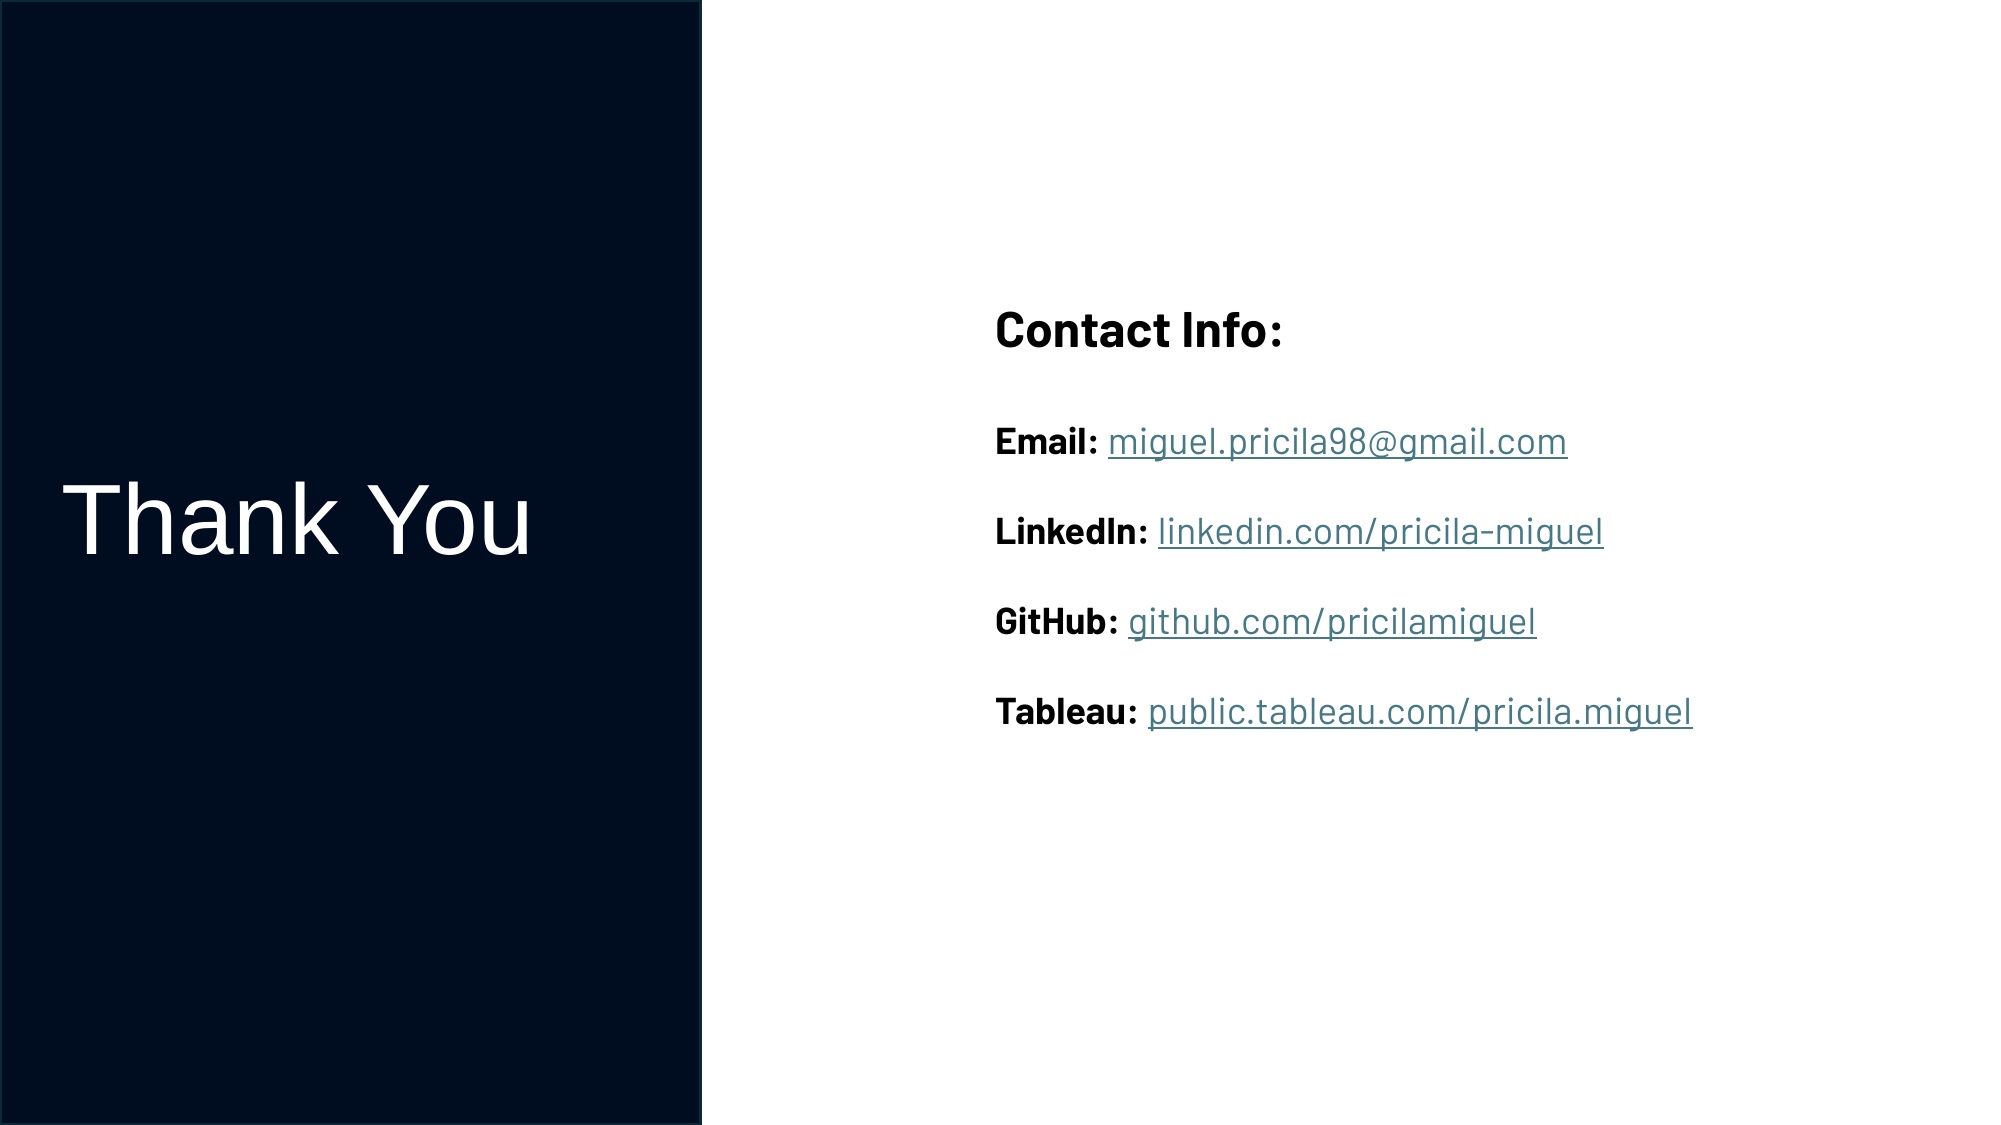

# Thank You
Contact Info:

Email: miguel.pricila98@gmail.com

LinkedIn: linkedin.com/pricila-miguel

GitHub: github.com/pricilamiguel

Tableau: public.tableau.com/pricila.miguel